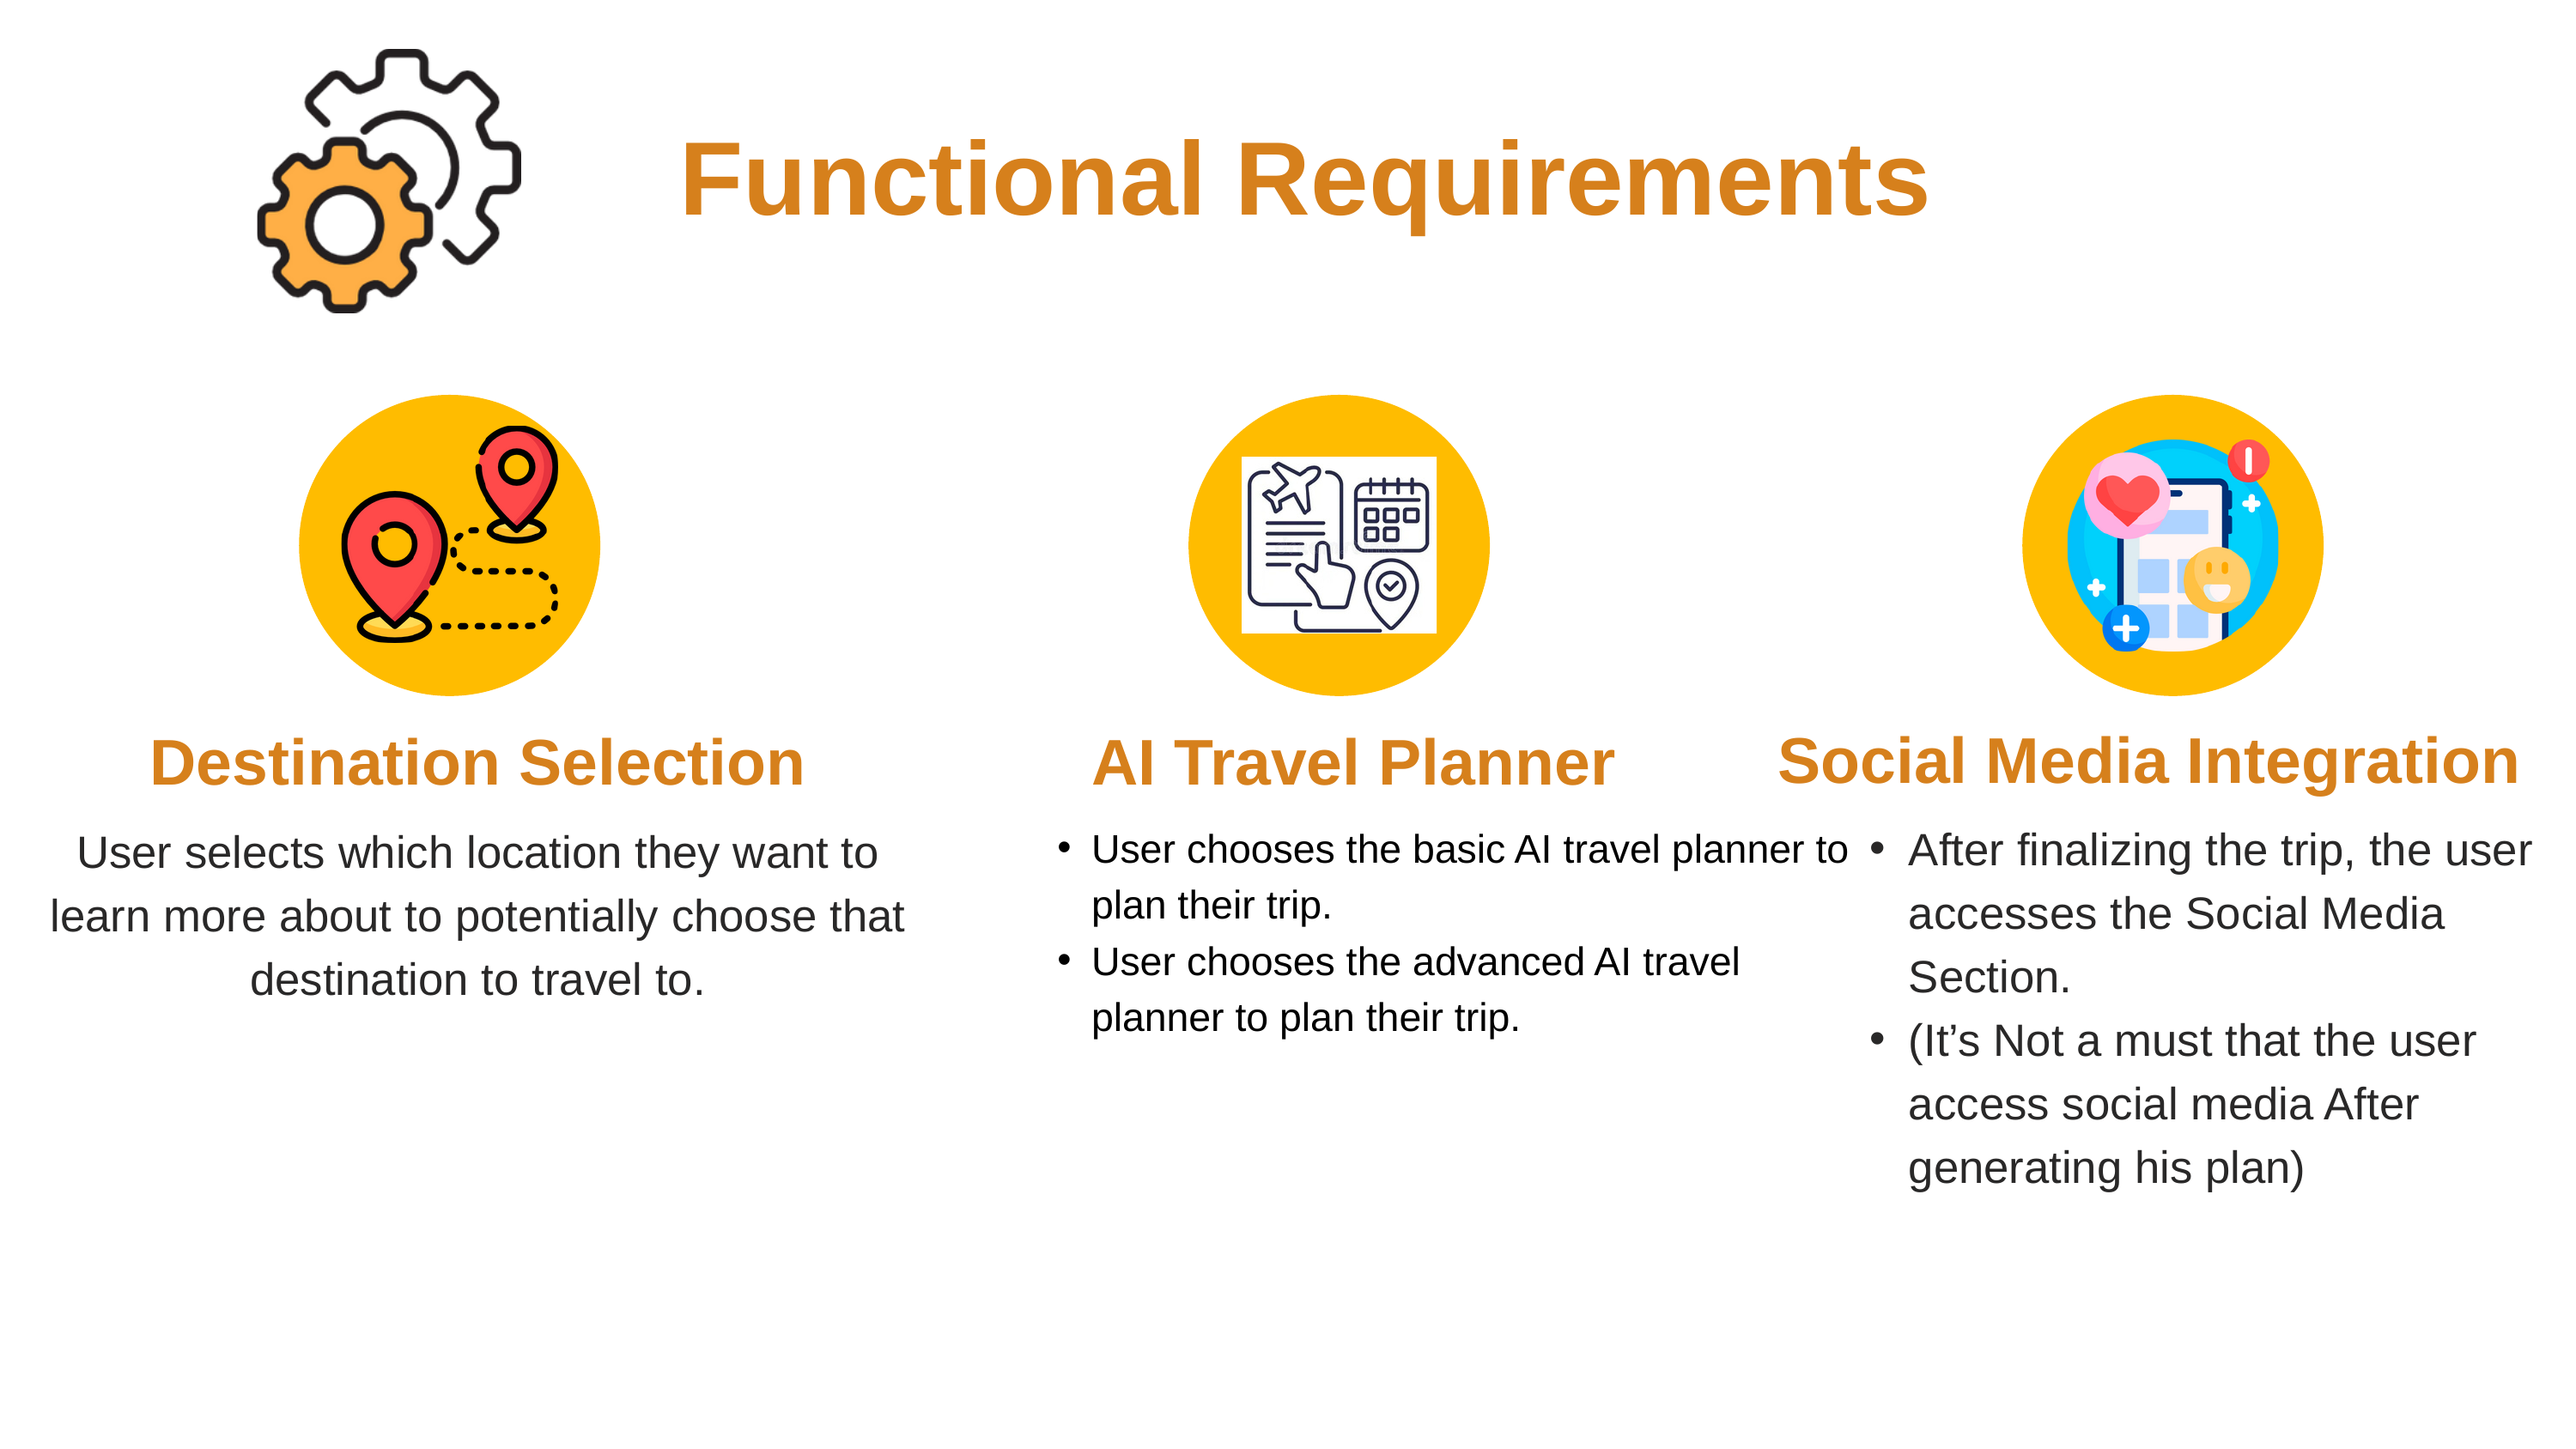

Functional Requirements

Social Media Integration
Destination Selection
AI Travel Planner
After finalizing the trip, the user accesses the Social Media Section.
(It’s Not a must that the user access social media After generating his plan)

User selects which location they want to learn more about to potentially choose that destination to travel to.

User chooses the basic AI travel planner to plan their trip.
User chooses the advanced AI travel planner to plan their trip.